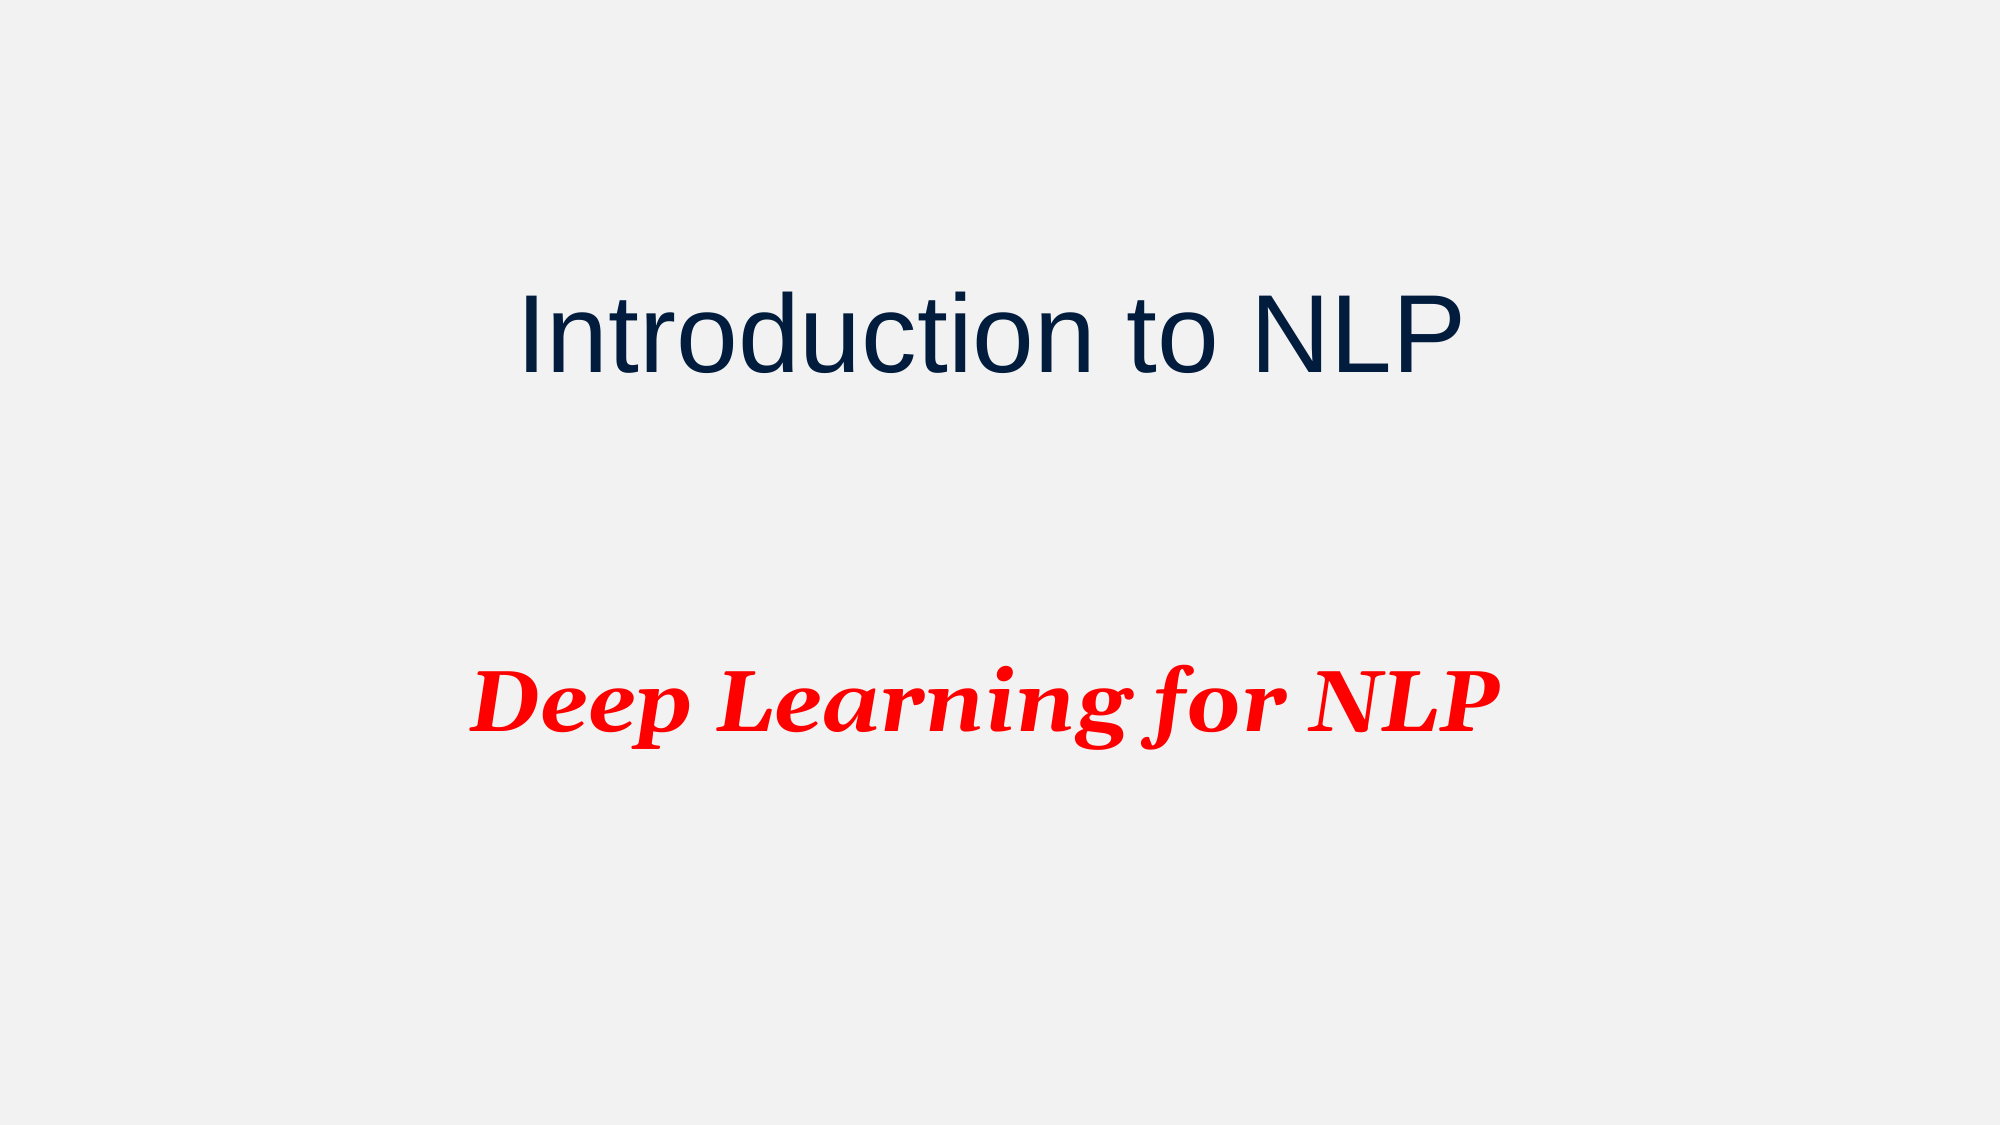

# Introduction to NLP
Deep Learning for NLP